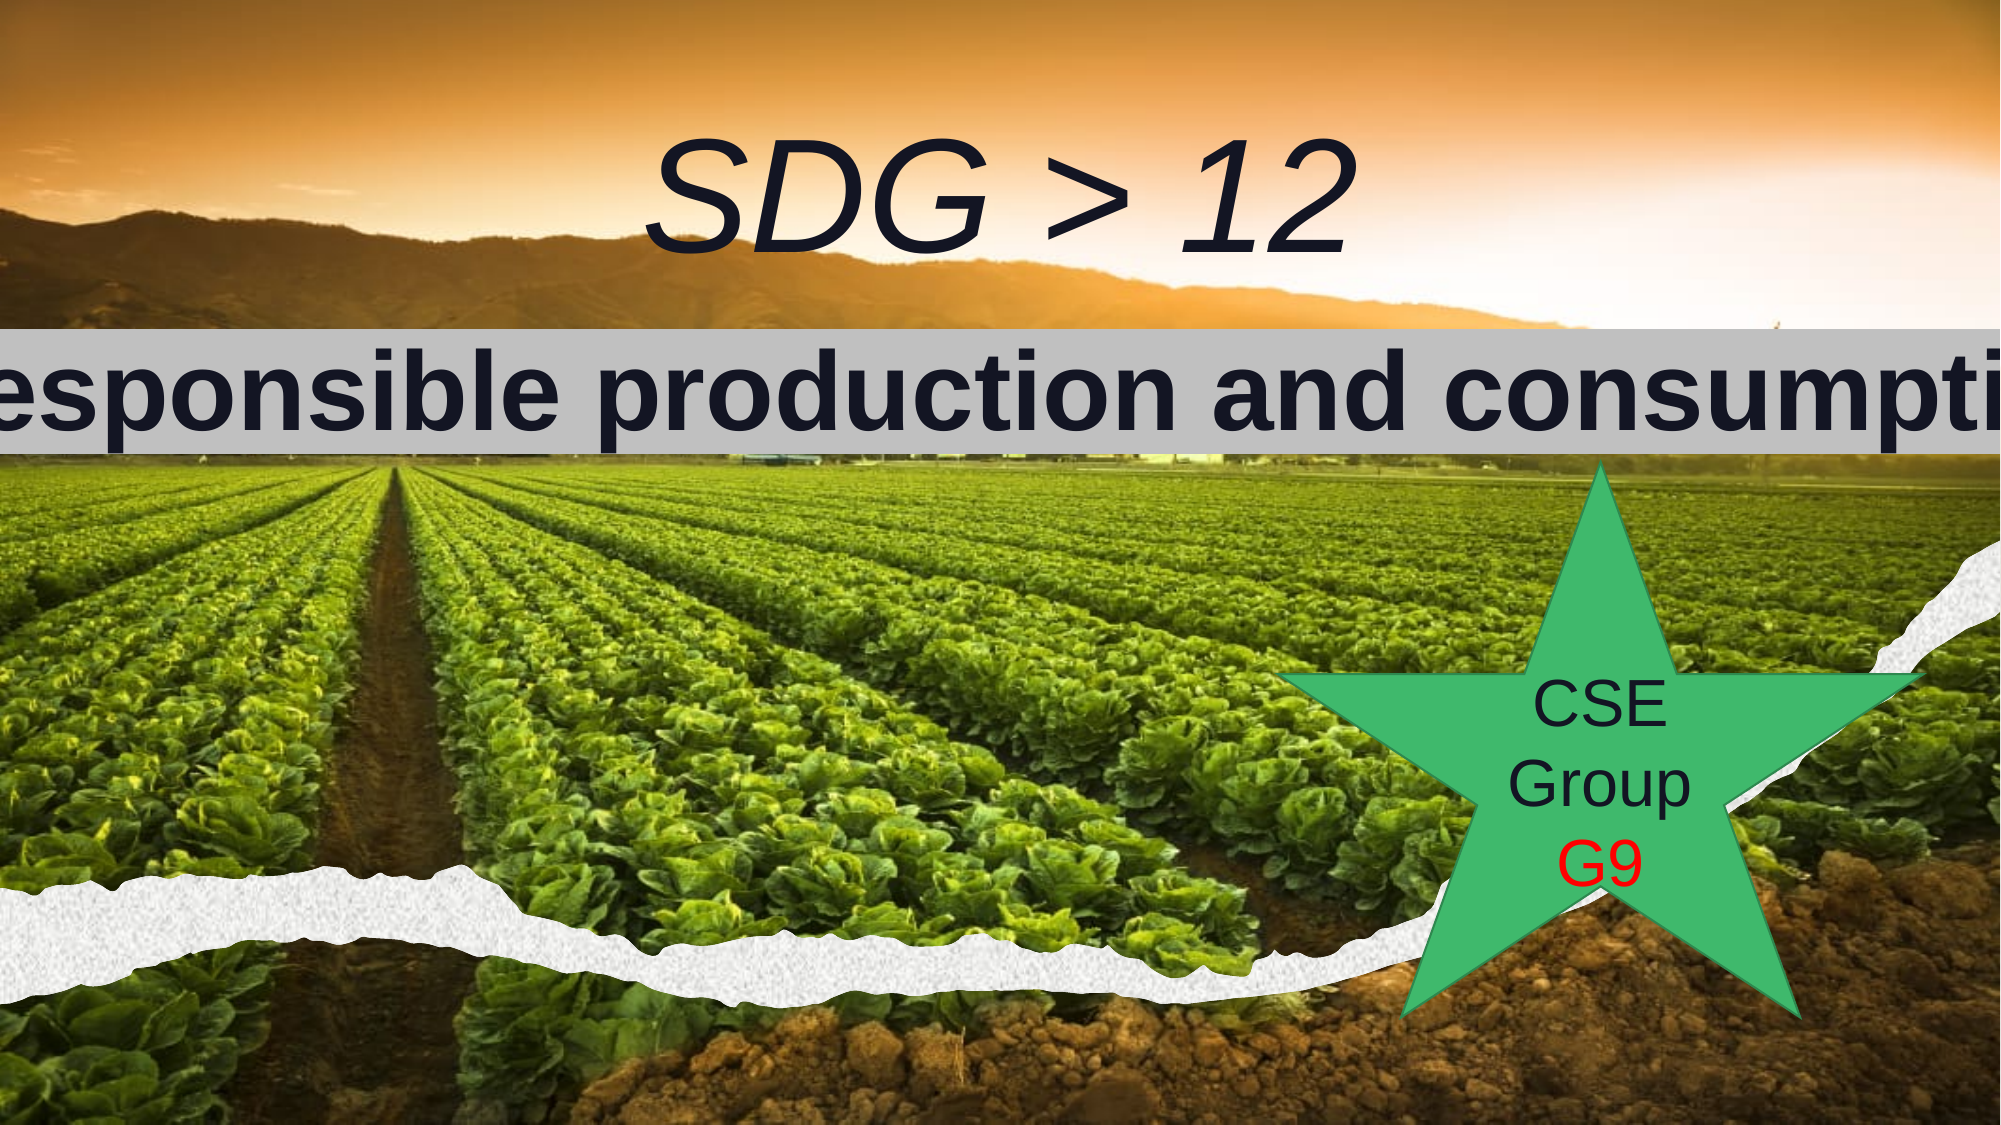

# SDG > 12
Responsible production and consumption
CSE Group G9